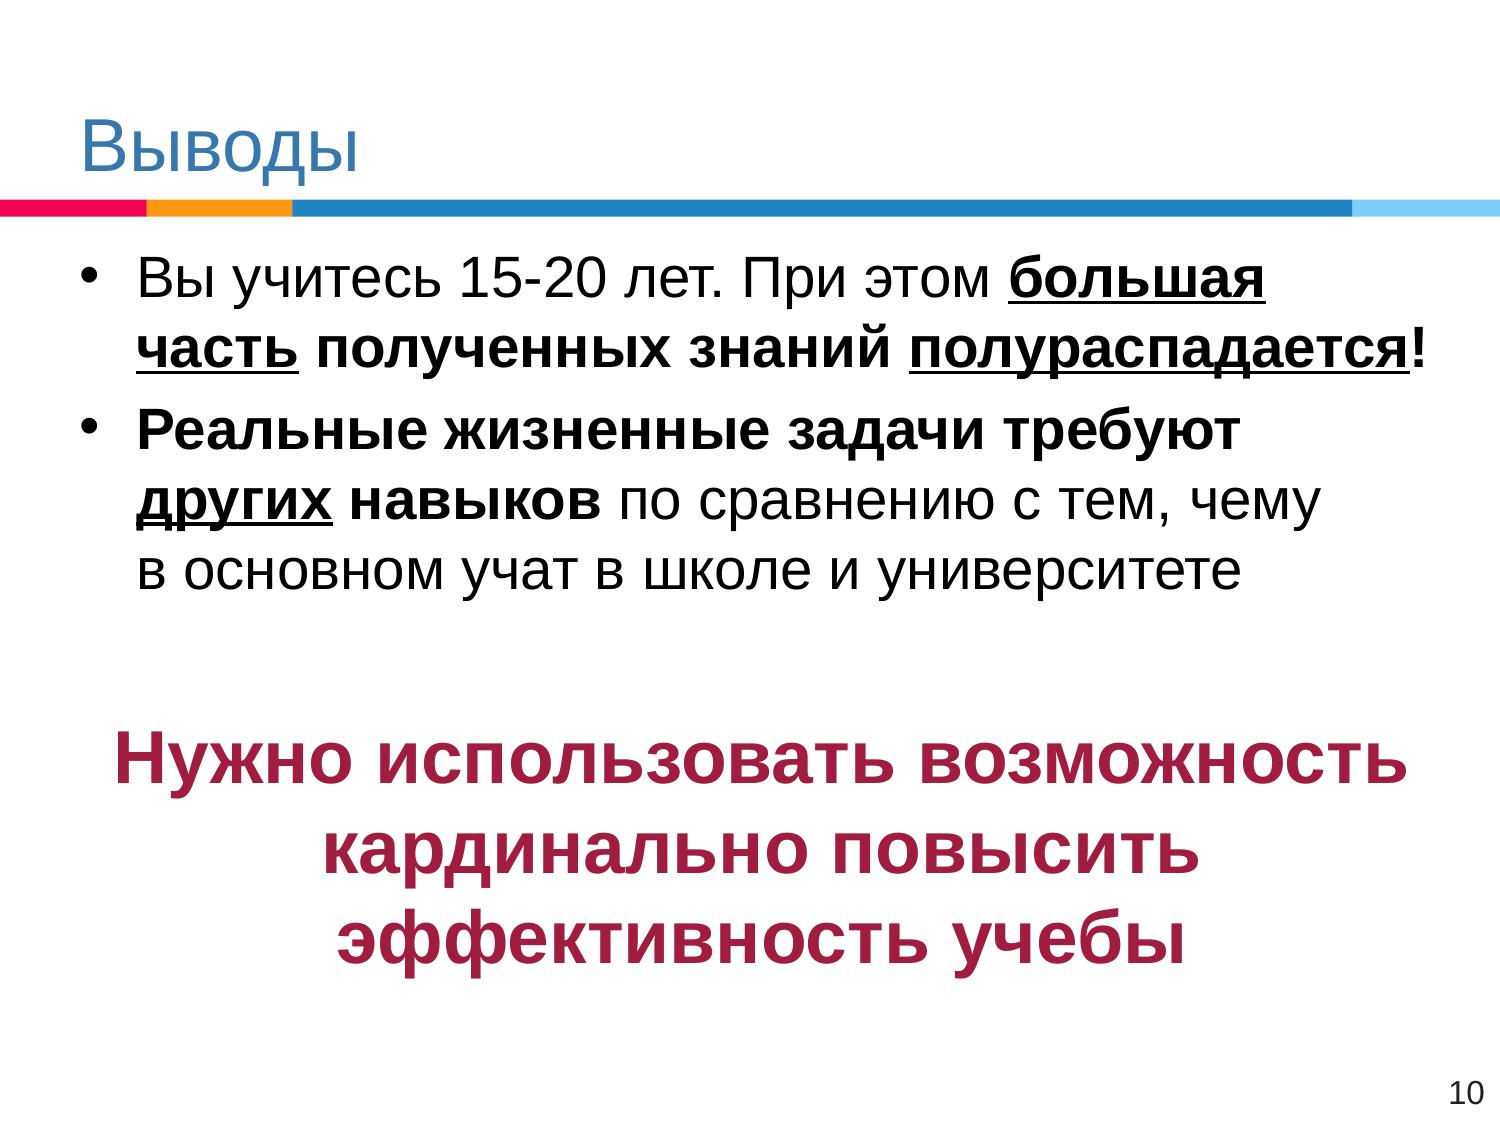

# Выводы
Вы учитесь 15-20 лет. При этом большая часть полученных знаний полураспадается!
Реальные жизненные задачи требуют других навыков по сравнению с тем, чему
в основном учат в школе и университете

Нужно использовать возможность кардинально повысить эффективность учебы

10